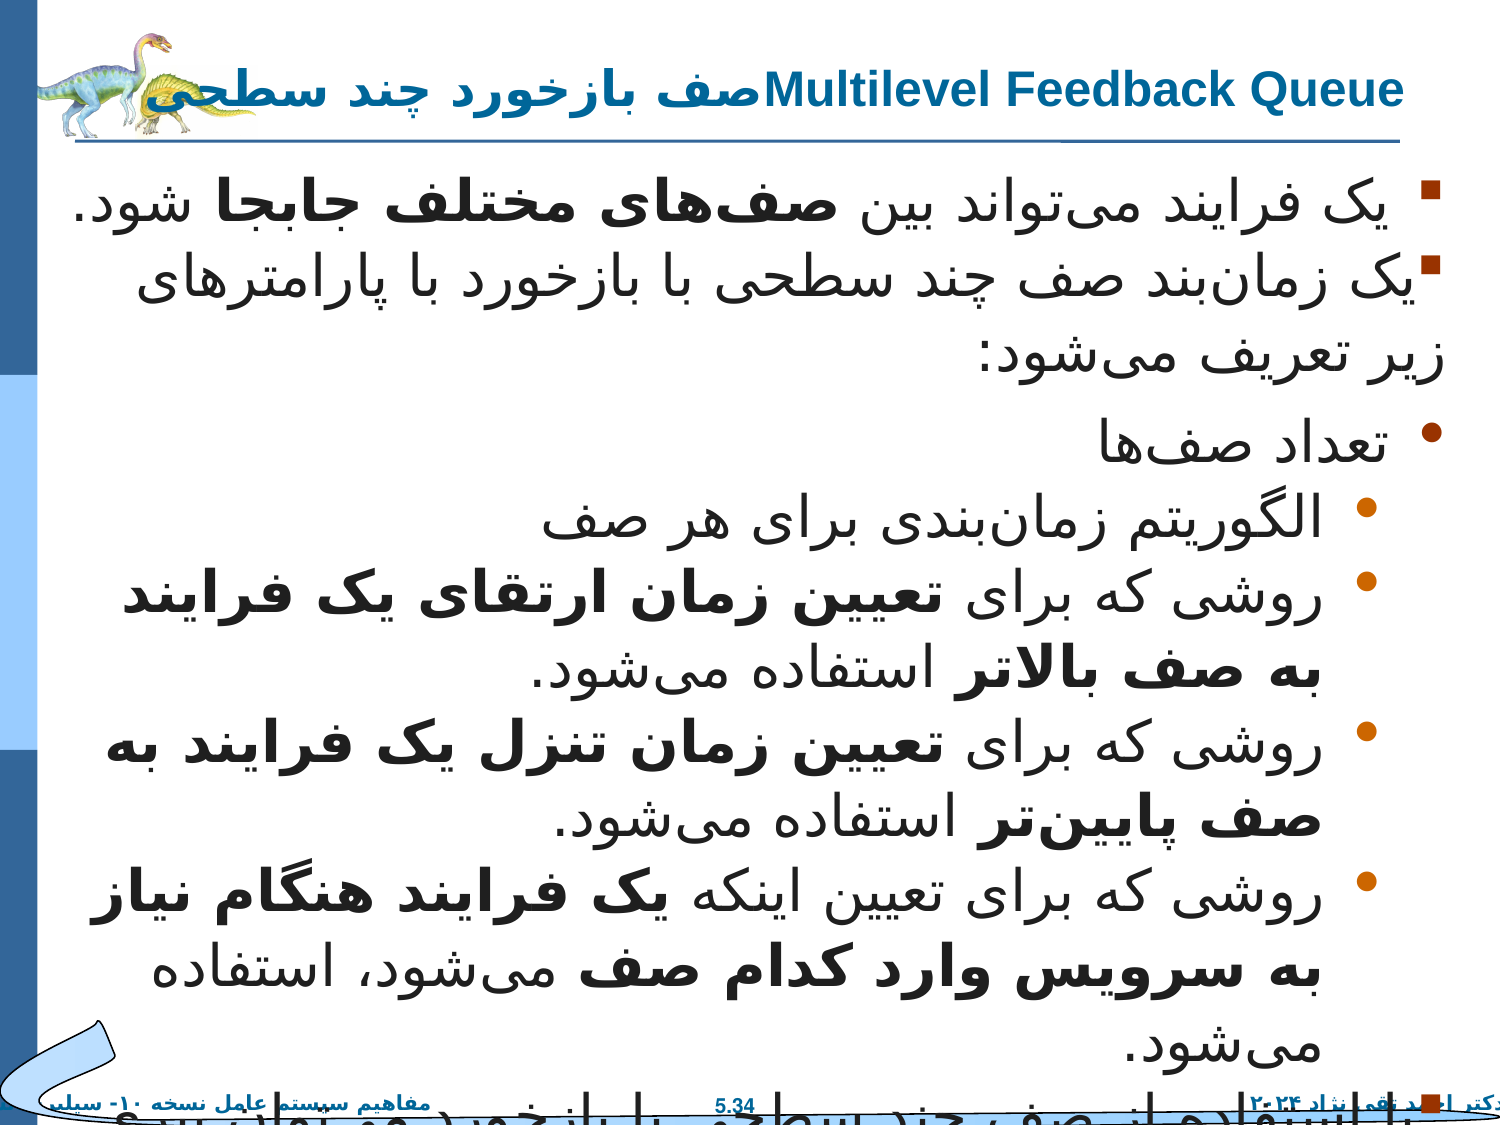

# صف بازخورد چند سطحیMultilevel Feedback Queue
یک فرایند می‌تواند بین صف‌های مختلف جابجا شود.
یک زمان‌بند صف چند سطحی با بازخورد با پارامترهای زیر تعریف می‌شود:
تعداد صف‌ها
الگوریتم زمان‌بندی برای هر صف
روشی که برای تعیین زمان ارتقای یک فرایند به صف بالاتر استفاده می‌شود.
روشی که برای تعیین زمان تنزل یک فرایند به صف پایین‌تر استفاده می‌شود.
روشی که برای تعیین اینکه یک فرایند هنگام نیاز به سرویس وارد کدام صف می‌شود، استفاده می‌شود.
با استفاده از صف چند سطحی با بازخورد می‌توان پیری (Aging) را پیاده‌سازی کرد.